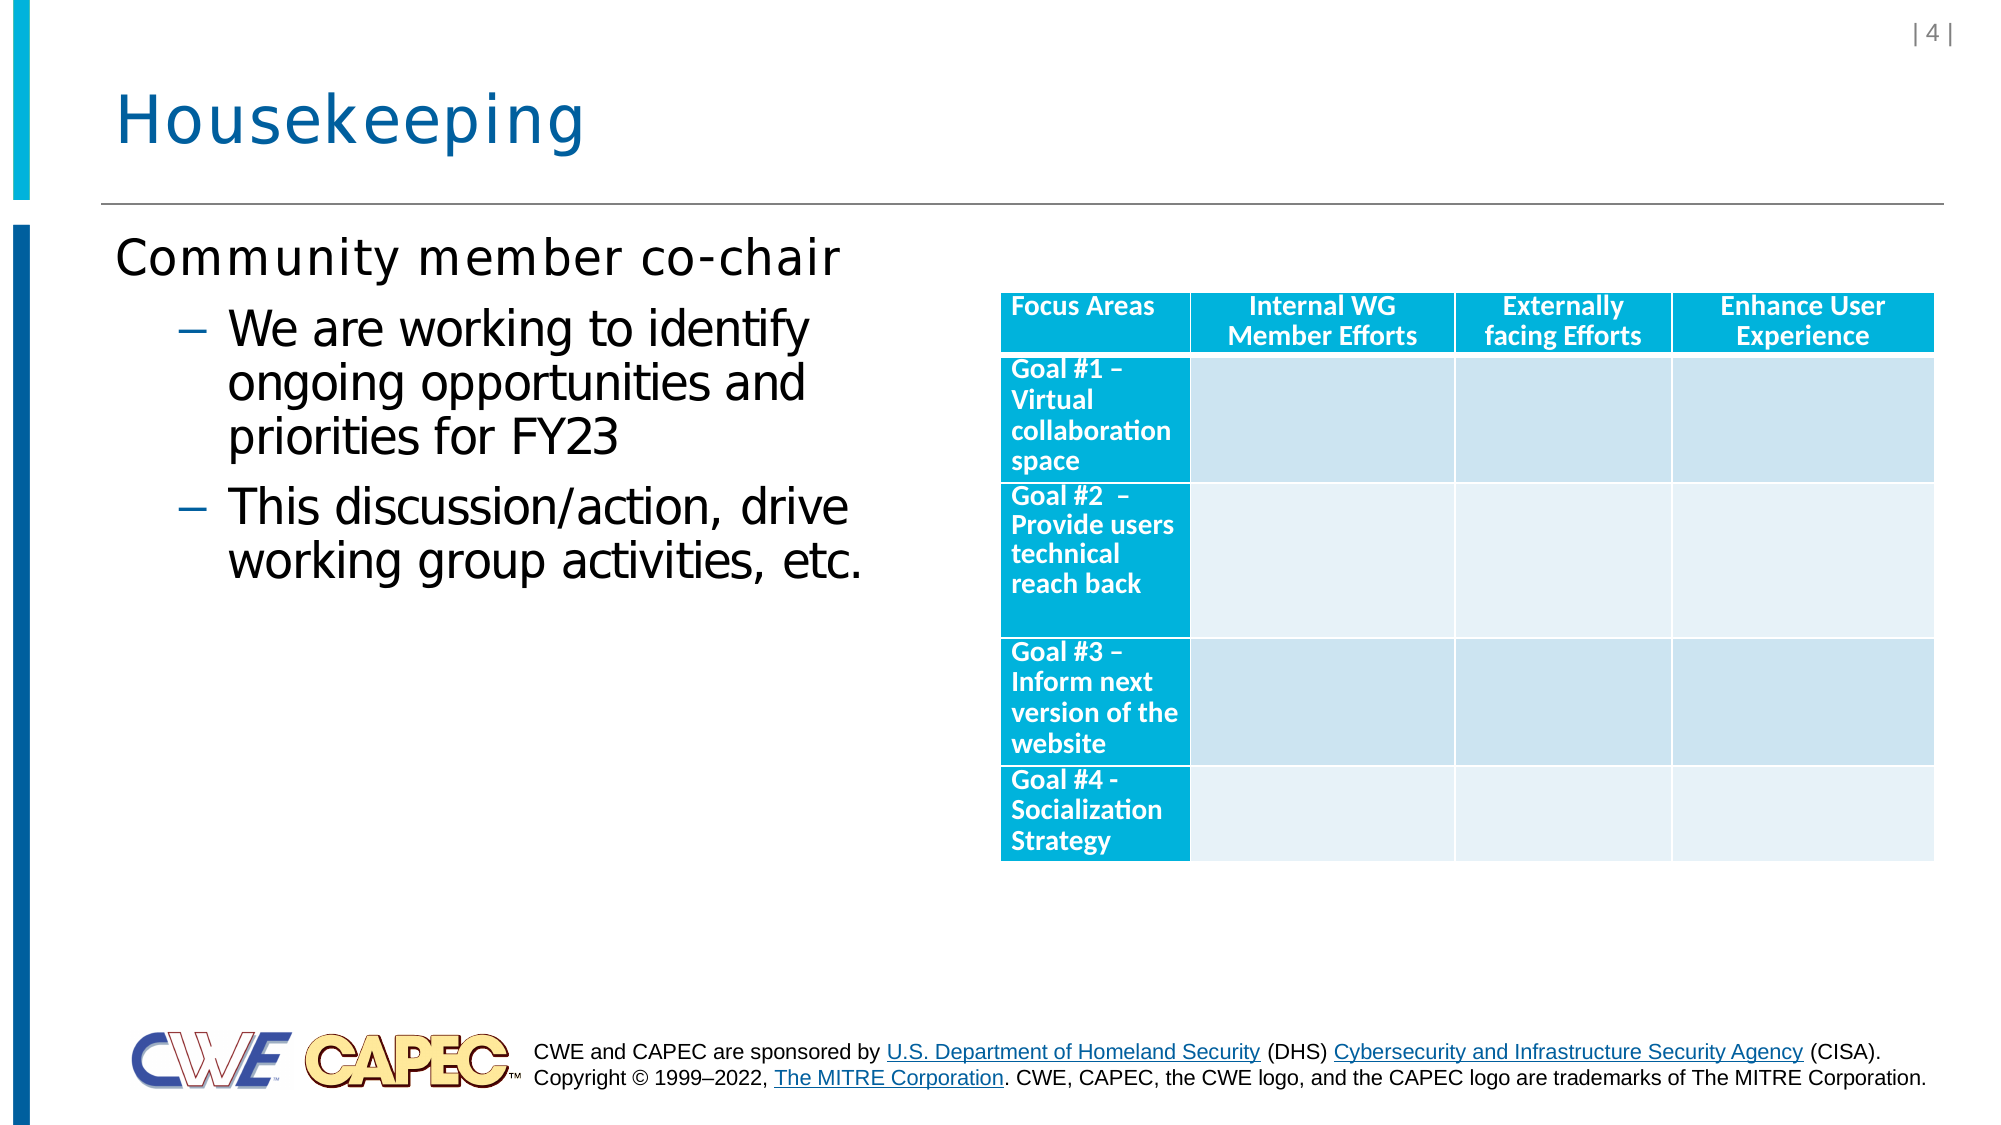

| 4 |
# Housekeeping
Community member co-chair
We are working to identify ongoing opportunities and priorities for FY23
This discussion/action, drive working group activities, etc.

| Focus Areas | Internal WG Member Efforts | Externally facing Efforts | Enhance User Experience |
| --- | --- | --- | --- |
| Goal #1 – Virtual collaboration space |  |  |  |
| Goal #2  – Provide users technical reach back |  |  |  |
| Goal #3 – Inform next version of the website |  |  |  |
| Goal #4 - Socialization Strategy |  |  |  |